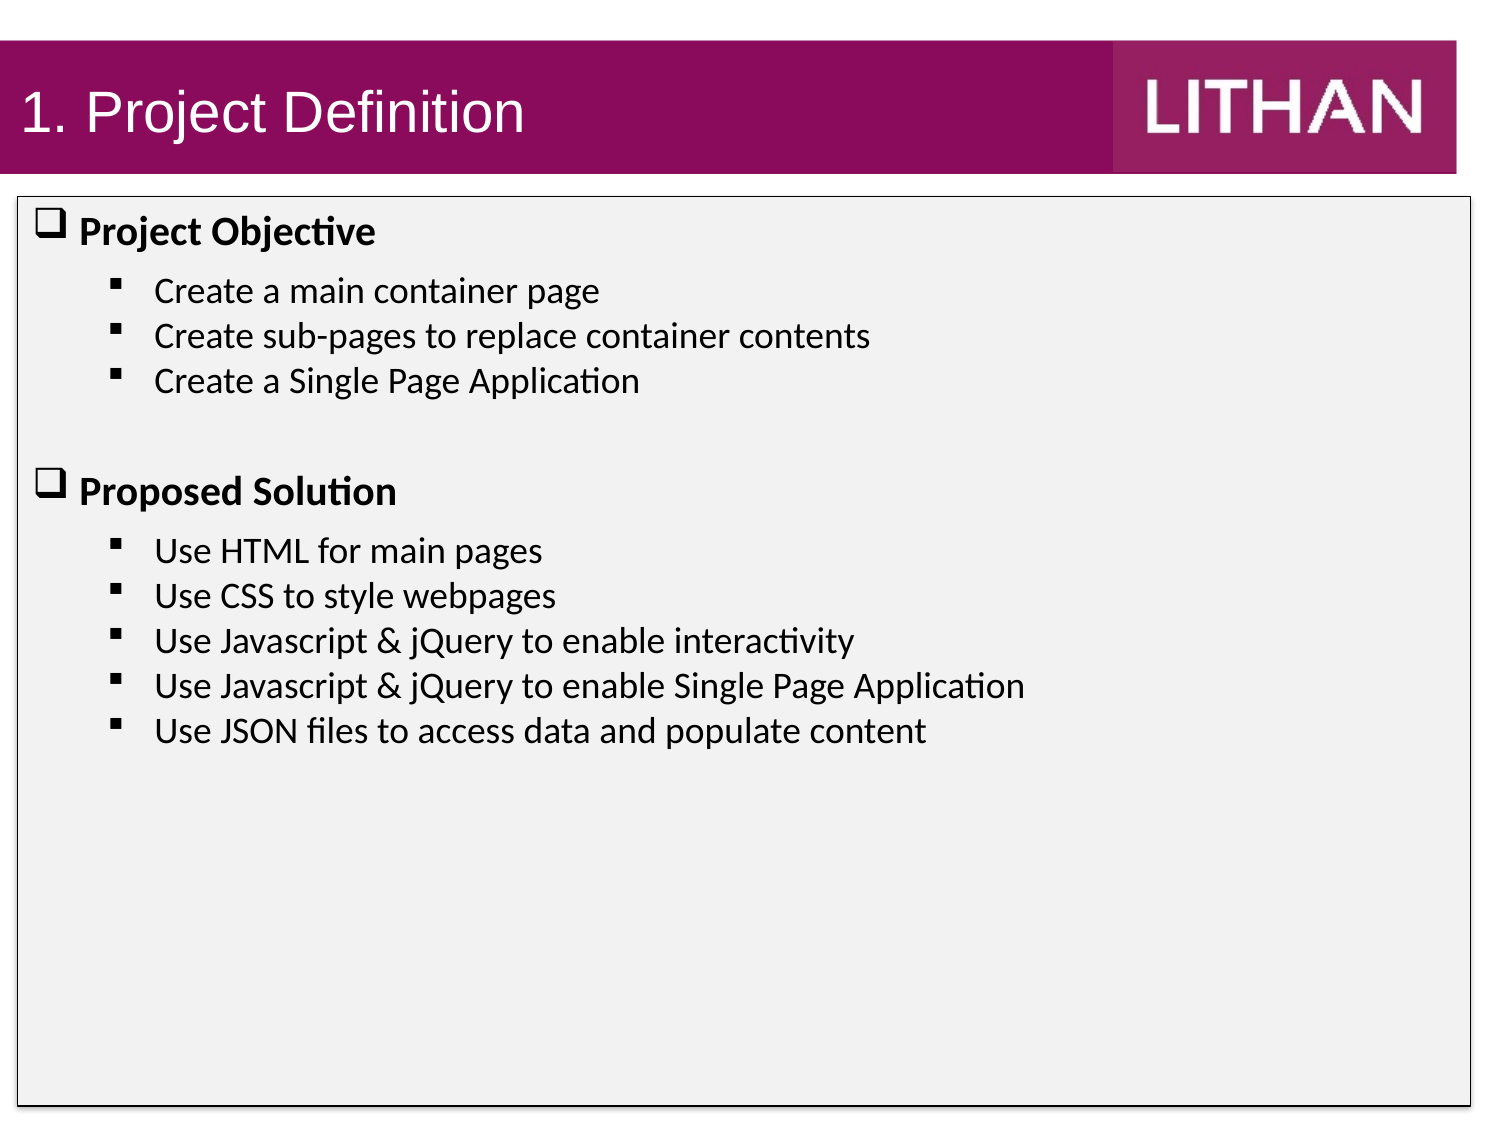

1. Project Definition
Project Objective
Create a main container page
Create sub-pages to replace container contents
Create a Single Page Application

Proposed Solution
Use HTML for main pages
Use CSS to style webpages
Use Javascript & jQuery to enable interactivity
Use Javascript & jQuery to enable Single Page Application
Use JSON files to access data and populate content